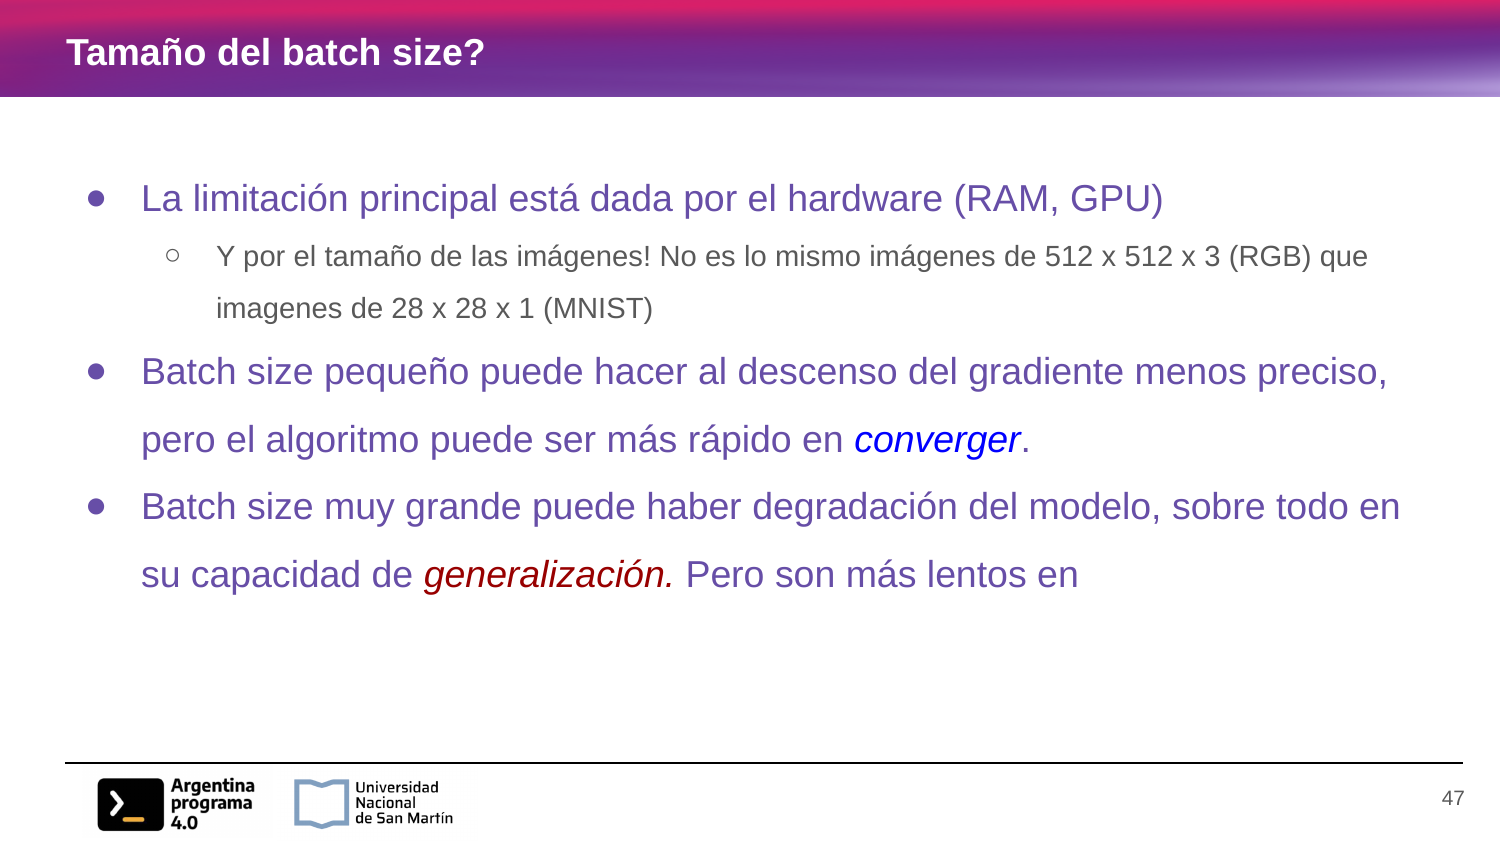

# Tamaño del batch size?
La limitación principal está dada por el hardware (RAM, GPU)
Y por el tamaño de las imágenes! No es lo mismo imágenes de 512 x 512 x 3 (RGB) que imagenes de 28 x 28 x 1 (MNIST)
Batch size pequeño puede hacer al descenso del gradiente menos preciso, pero el algoritmo puede ser más rápido en converger.
Batch size muy grande puede haber degradación del modelo, sobre todo en su capacidad de generalización. Pero son más lentos en
47